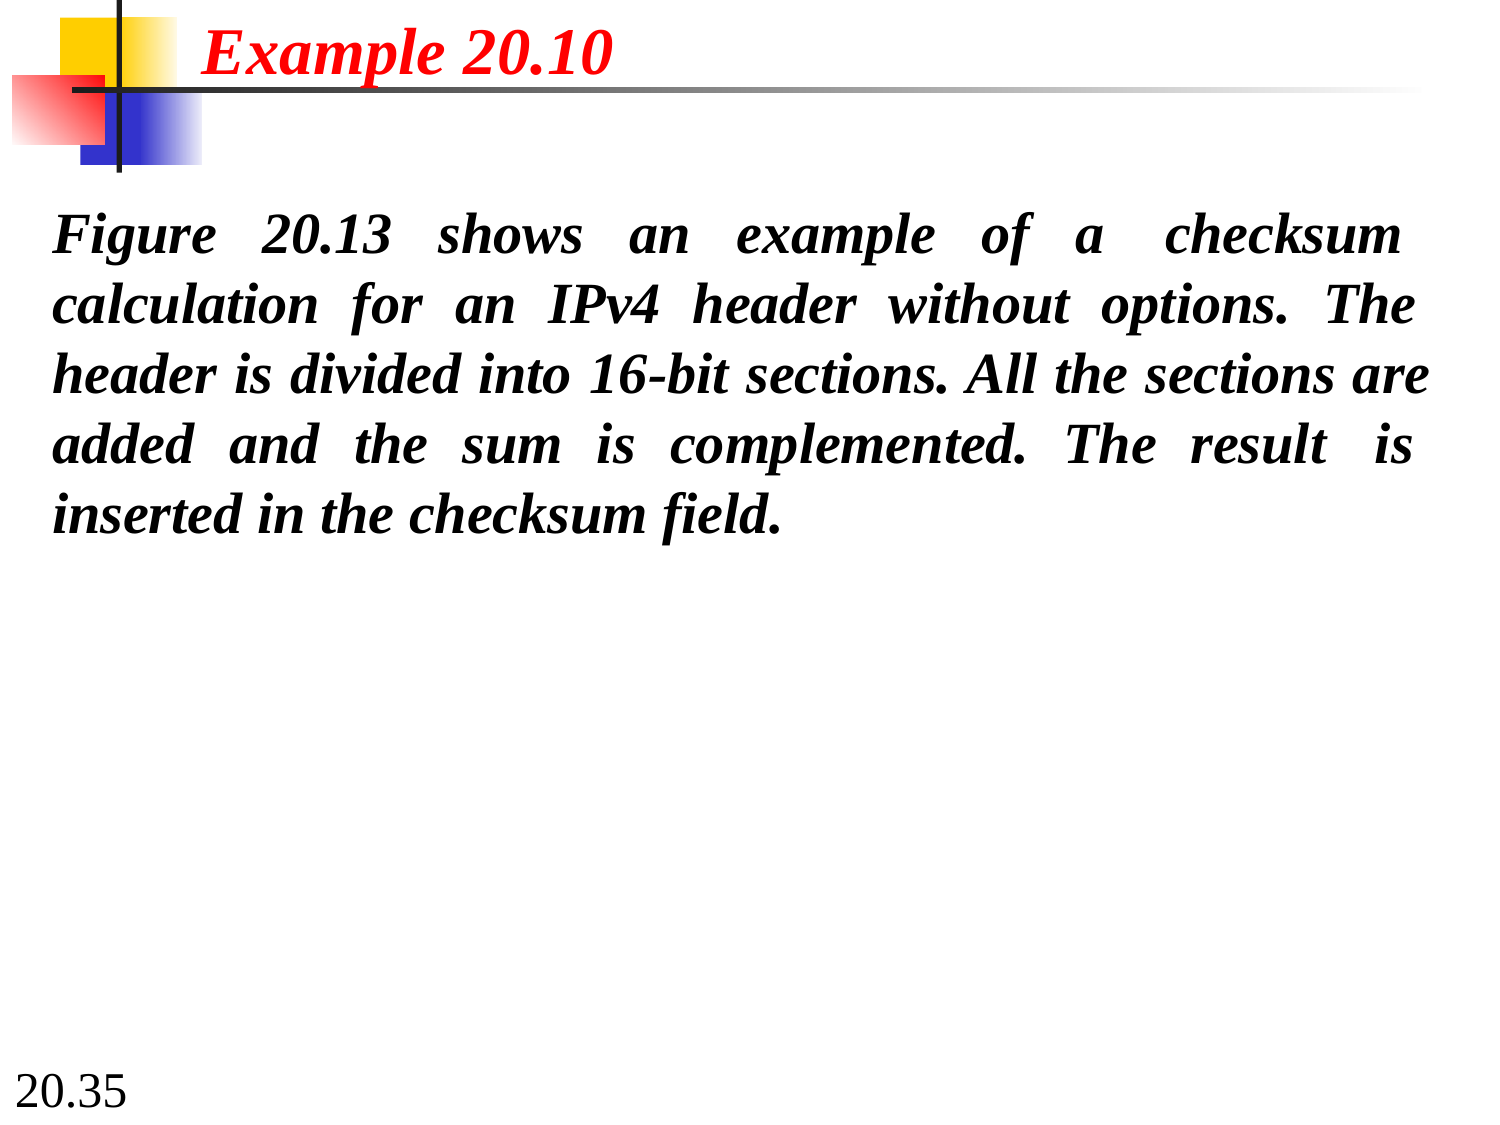

# Example 20.10
Figure 20.13 shows an example of a checksum  calculation for an IPv4 header without options. The  header is divided into 16-bit sections. All the sections are  added and the sum is complemented. The result is  inserted in the checksum field.
20.35